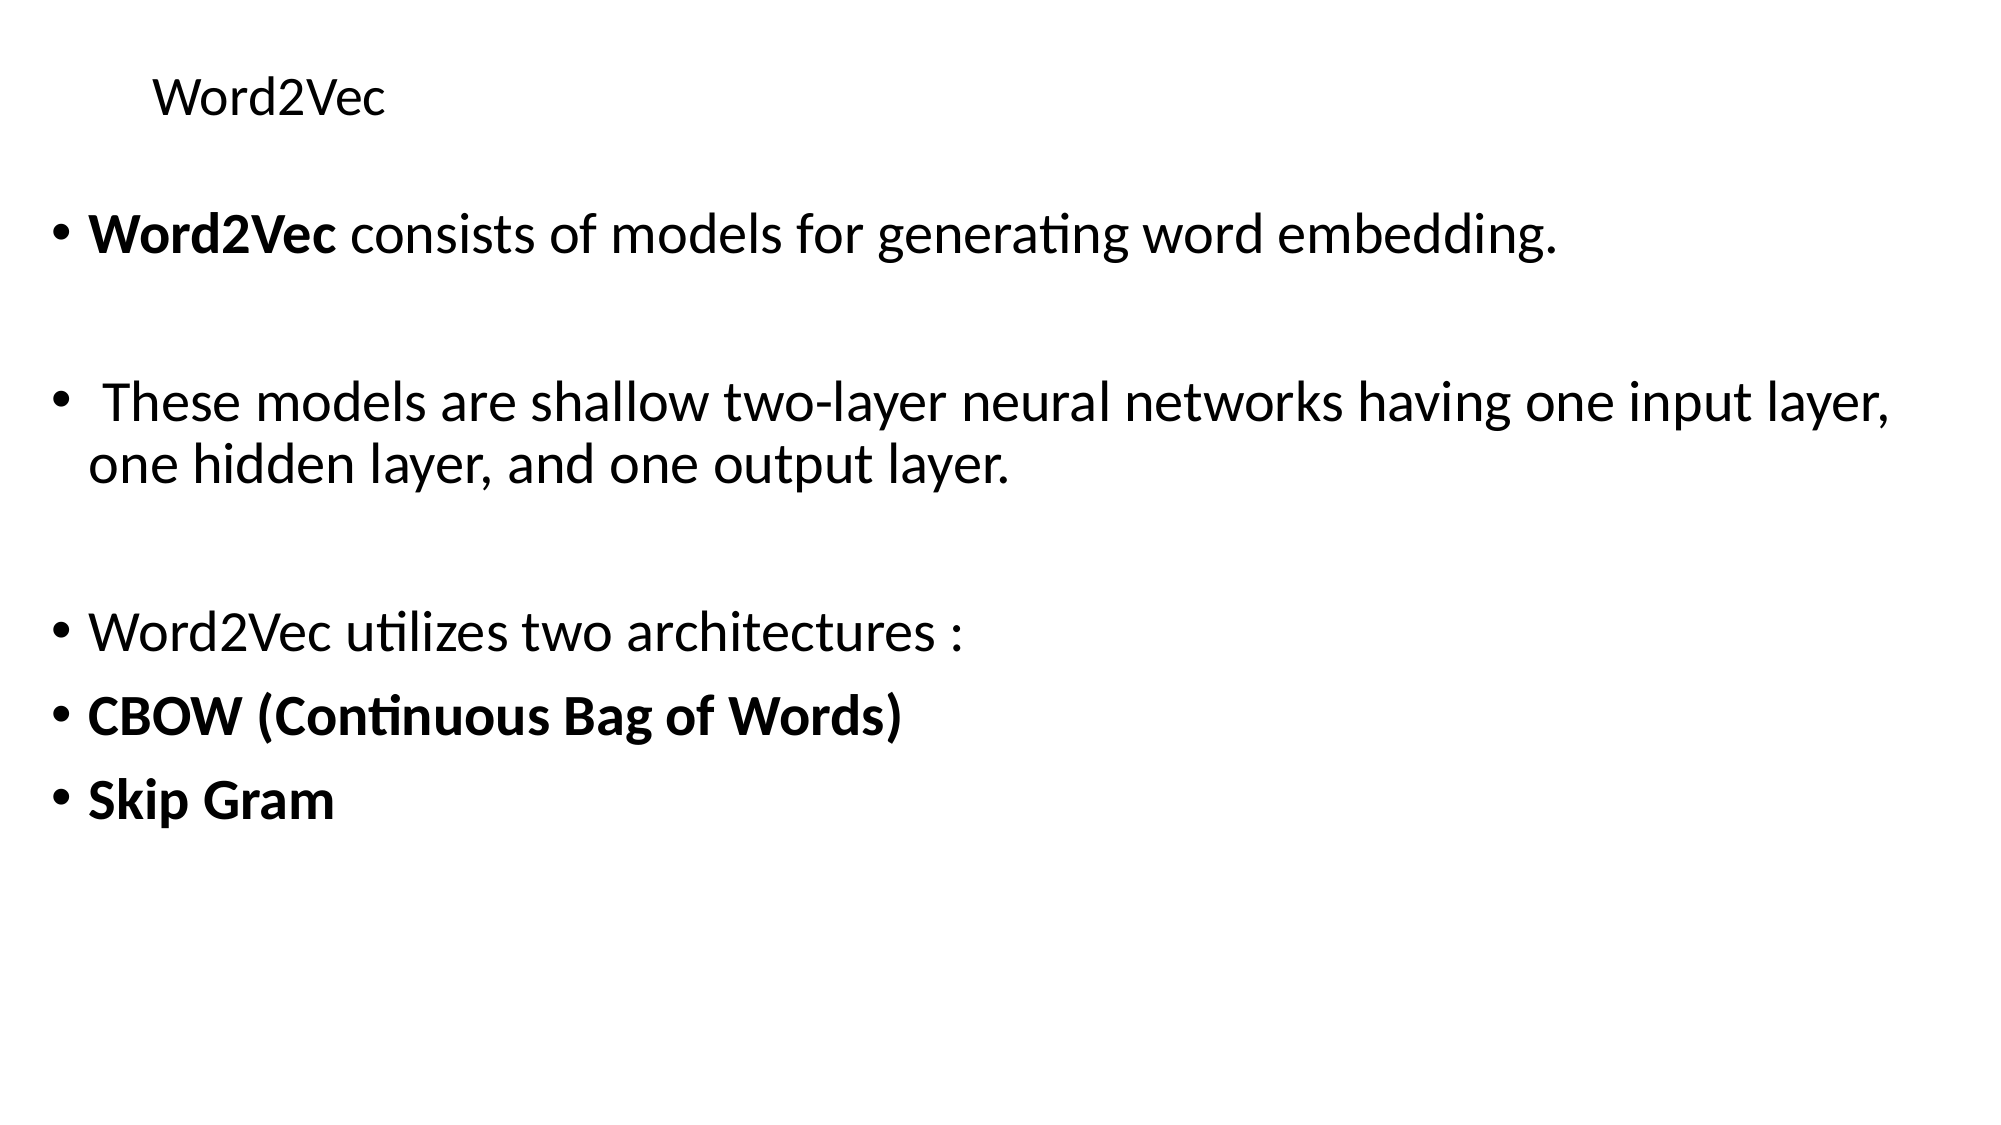

# Word2Vec
Word2Vec consists of models for generating word embedding.

 These models are shallow two-layer neural networks having one input layer, one hidden layer, and one output layer.

Word2Vec utilizes two architectures :
CBOW (Continuous Bag of Words)
Skip Gram